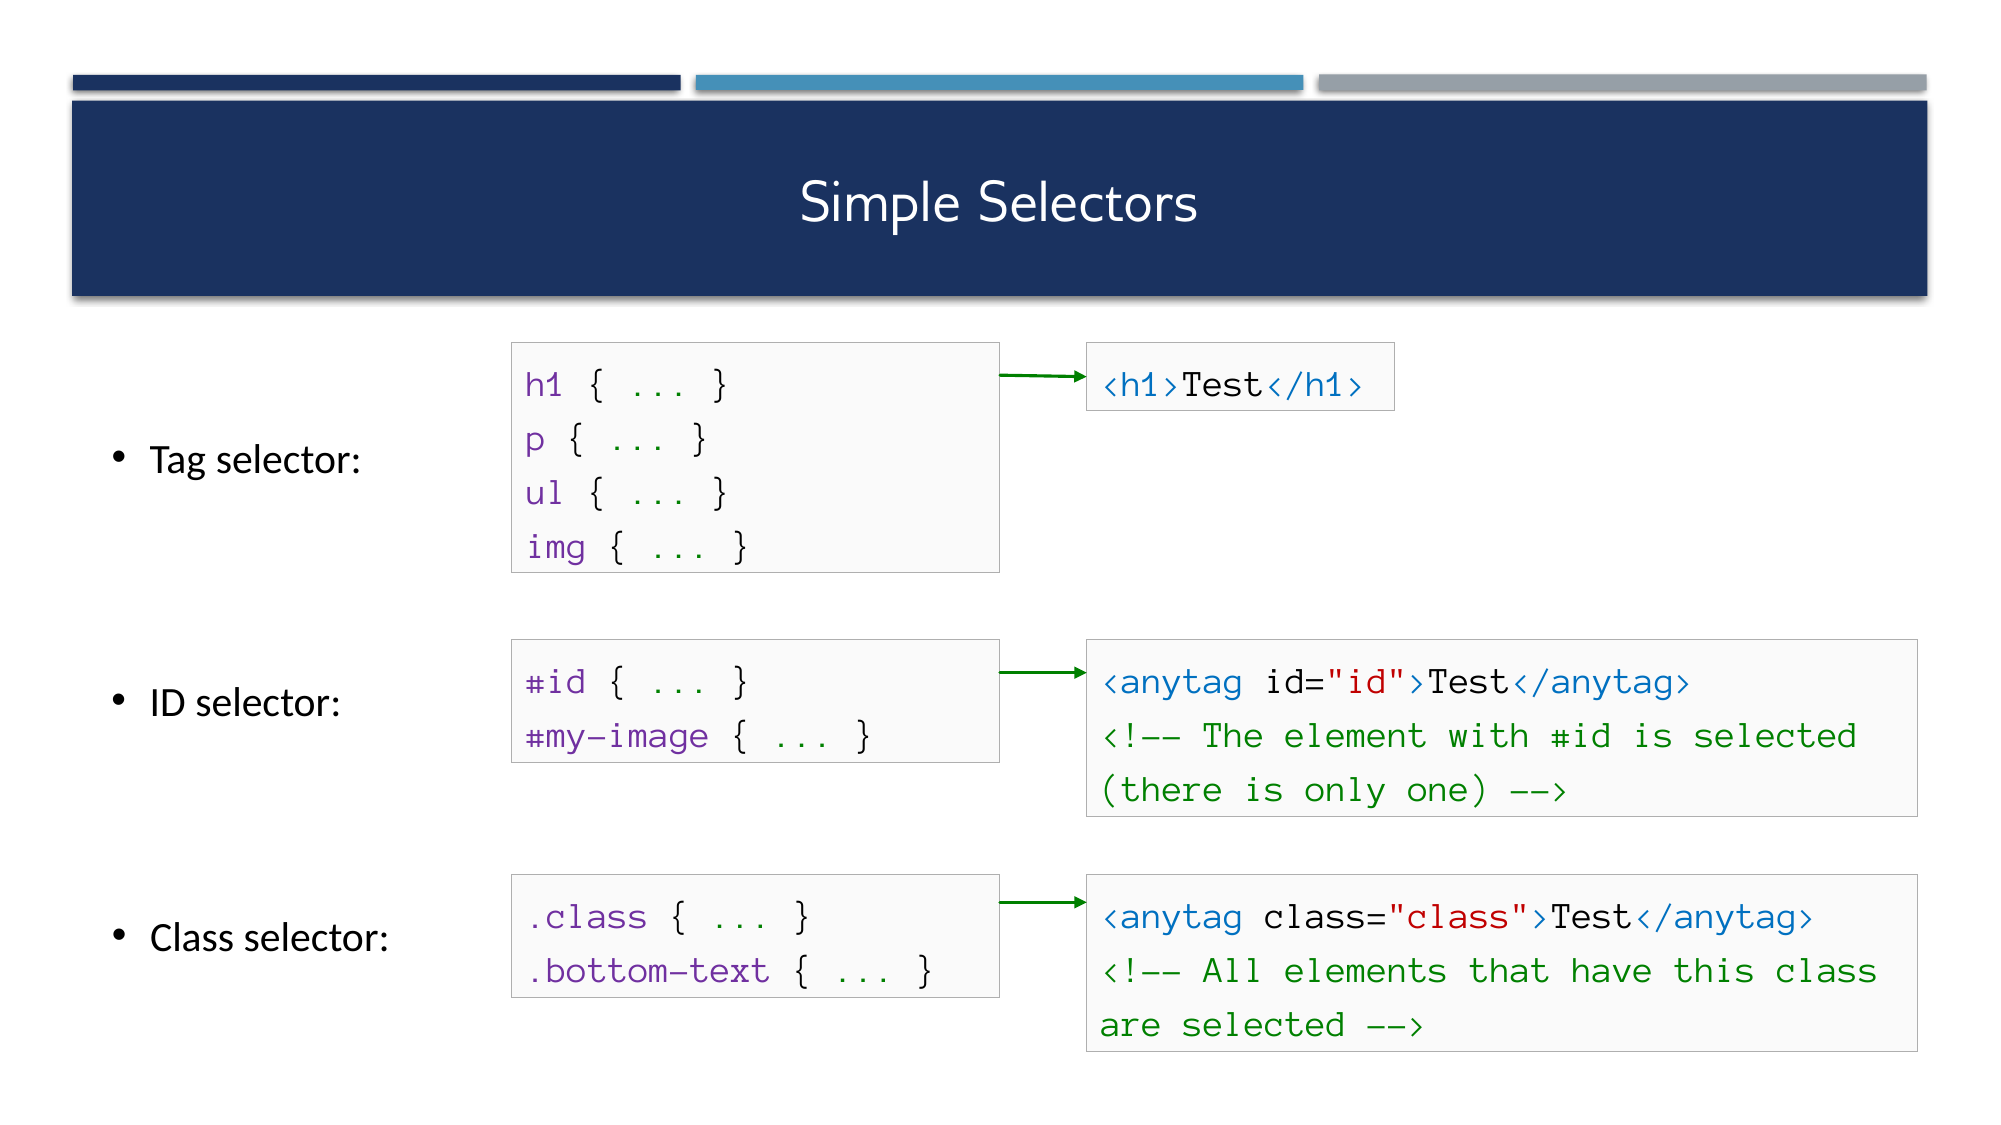

# Simple Selectors
h1 { ... }
p { ... }
ul { ... }
img { ... }
<h1>Test</h1>
Tag selector:
#id { ... }
#my-image { ... }
<anytag id="id">Test</anytag>
<!-- The element with #id is selected (there is only one) -->
ID selector:
.class { ... }
.bottom-text { ... }
<anytag class="class">Test</anytag>
<!-- All elements that have this class are selected -->
Class selector: